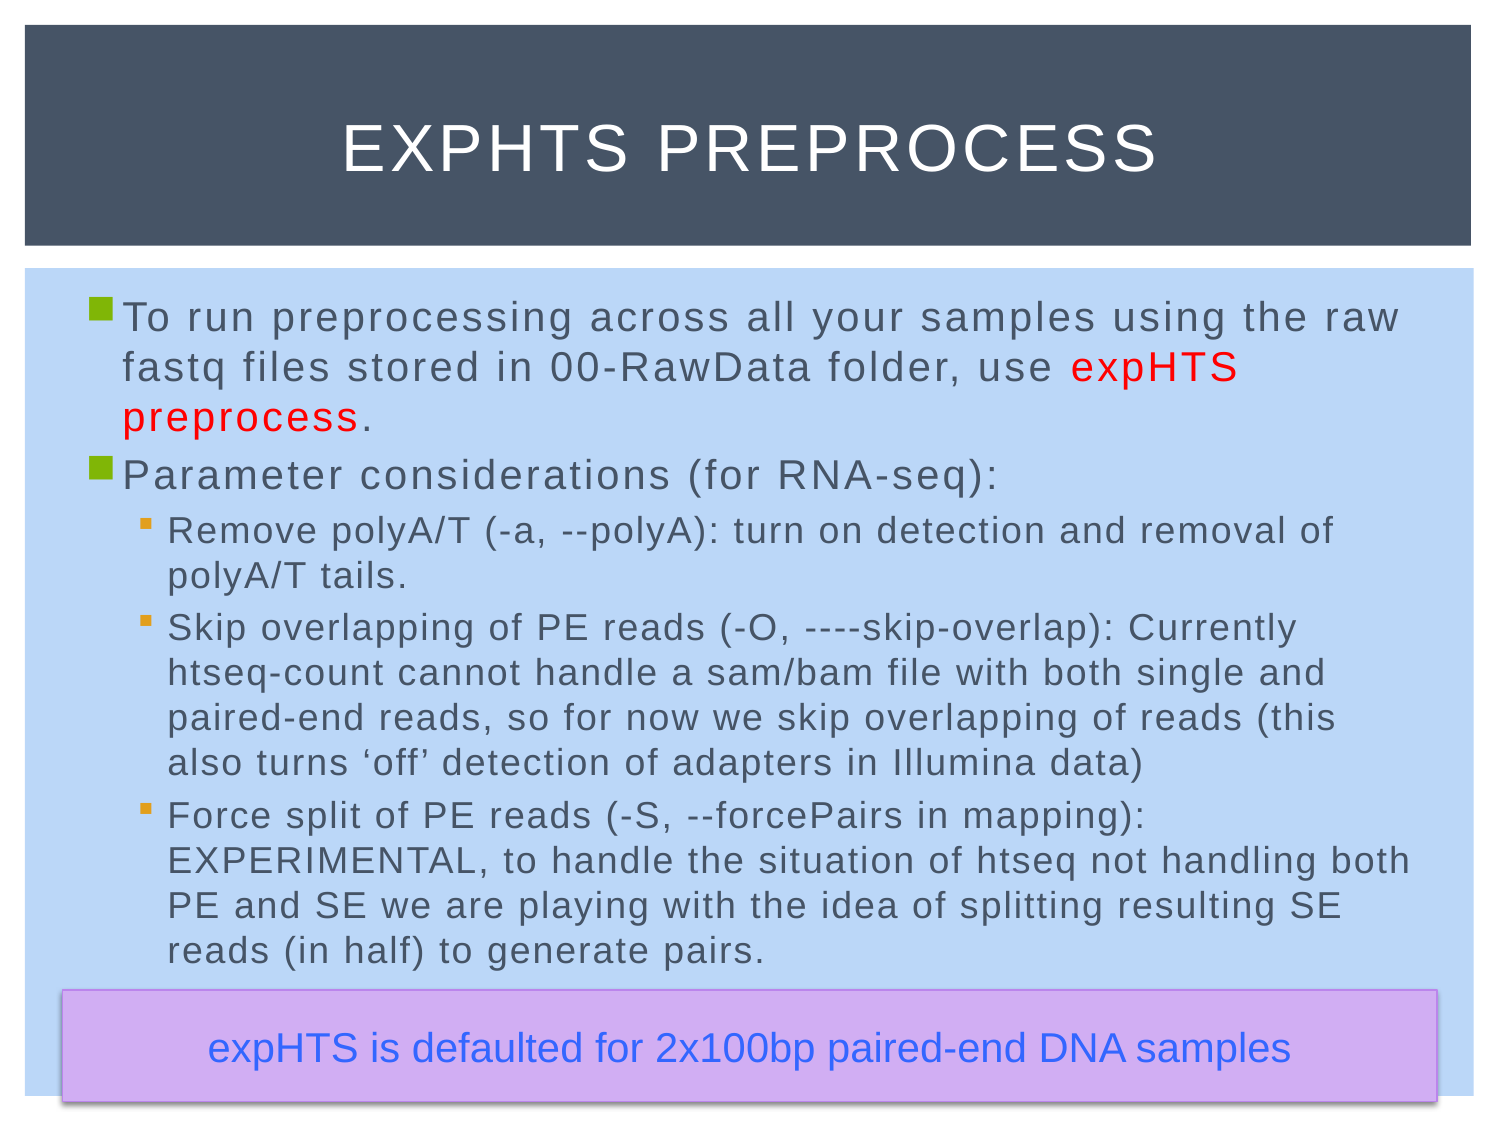

# expHts preprocess
To run preprocessing across all your samples using the raw fastq files stored in 00-RawData folder, use expHTS preprocess.
Parameter considerations (for RNA-seq):
Remove polyA/T (-a, --polyA): turn on detection and removal of polyA/T tails.
Skip overlapping of PE reads (-O, ----skip-overlap): Currently htseq-count cannot handle a sam/bam file with both single and paired-end reads, so for now we skip overlapping of reads (this also turns ‘off’ detection of adapters in Illumina data)
Force split of PE reads (-S, --forcePairs in mapping): EXPERIMENTAL, to handle the situation of htseq not handling both PE and SE we are playing with the idea of splitting resulting SE reads (in half) to generate pairs.
expHTS is defaulted for 2x100bp paired-end DNA samples